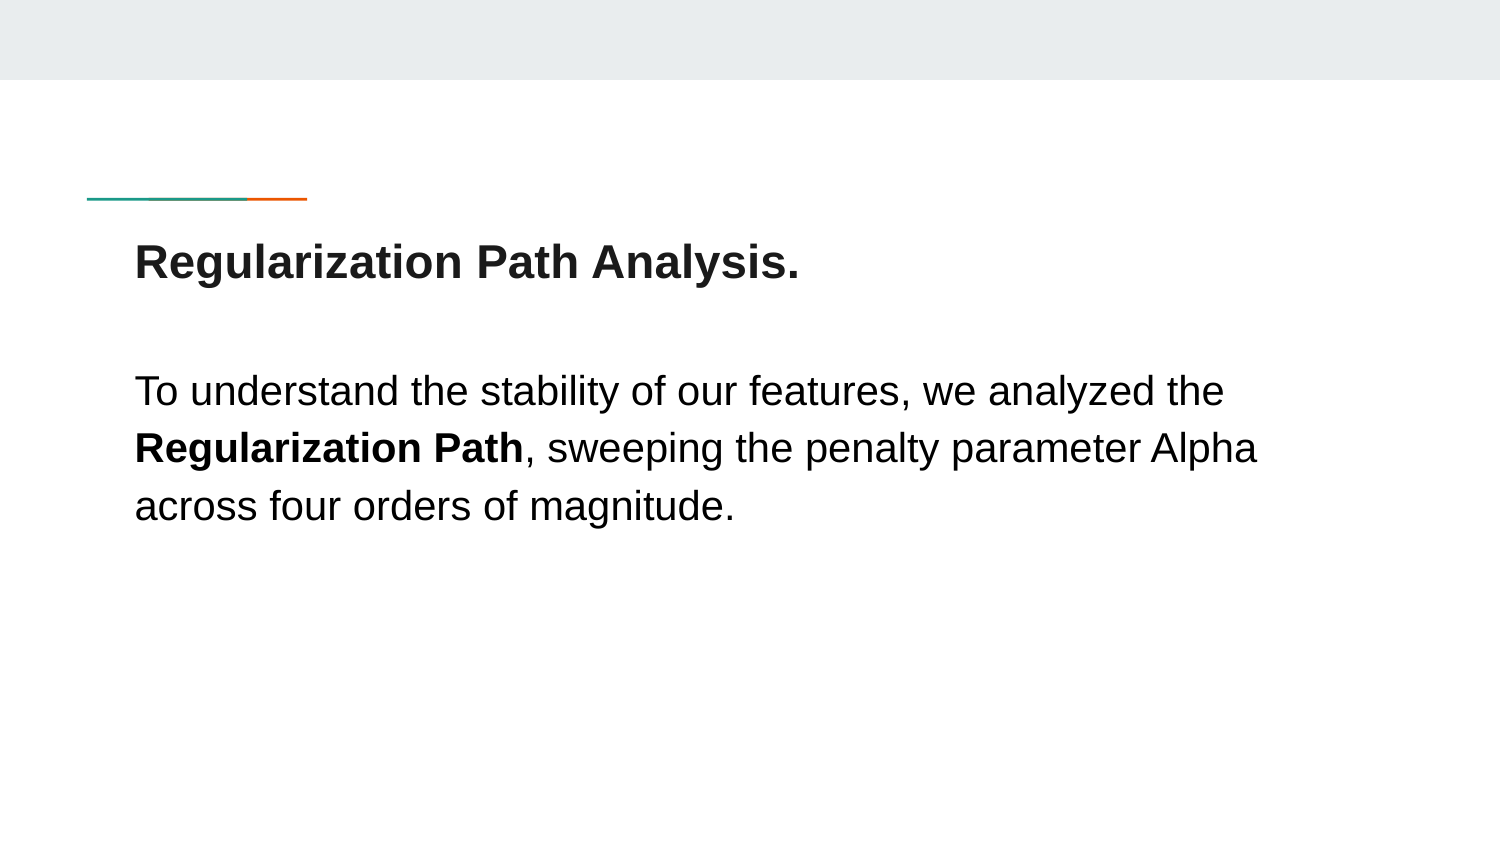

# Regularization Path Analysis.
To understand the stability of our features, we analyzed the Regularization Path, sweeping the penalty parameter Alpha across four orders of magnitude.